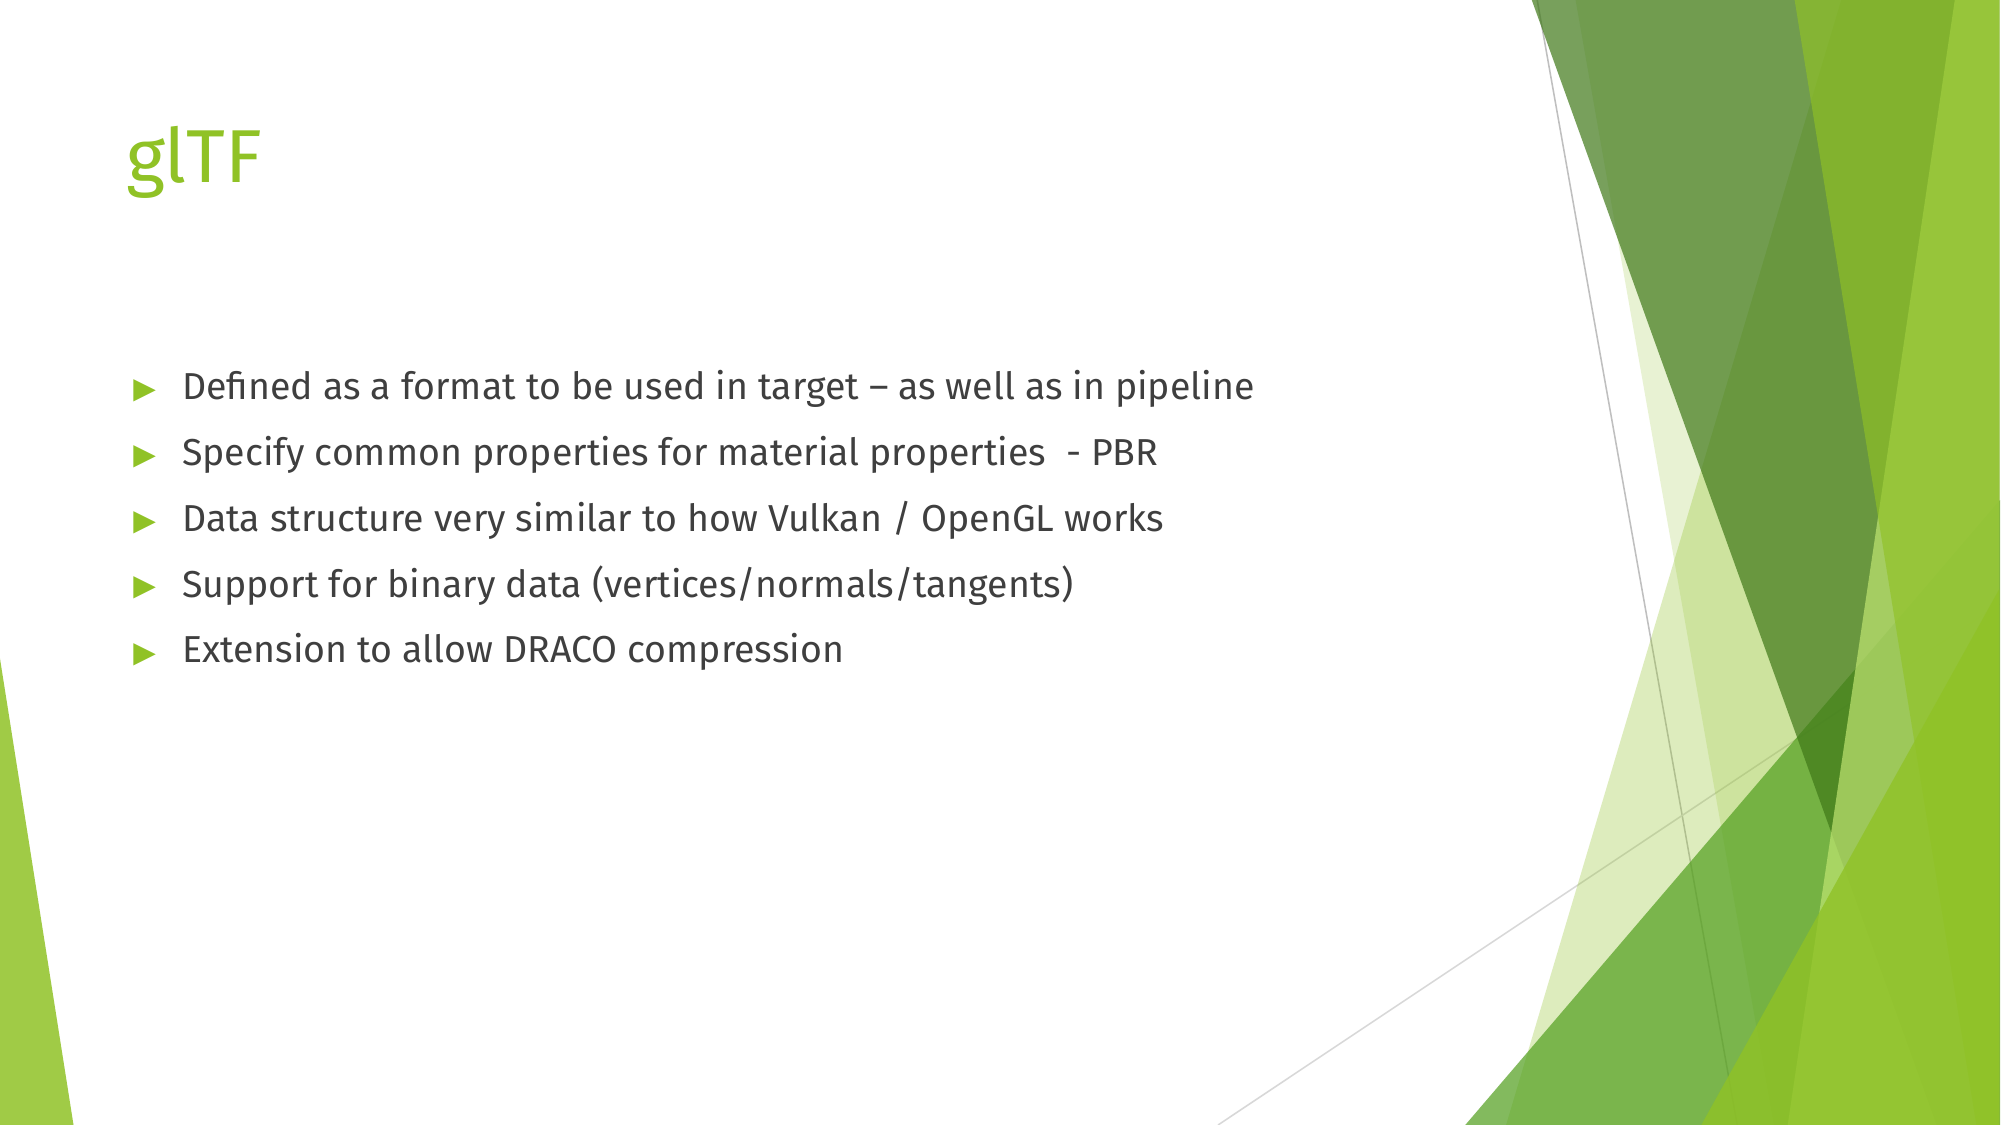

# glTF
Defined as a format to be used in target – as well as in pipeline
Specify common properties for material properties  - PBR
Data structure very similar to how Vulkan / OpenGL works
Support for binary data (vertices/normals/tangents)
Extension to allow DRACO compression